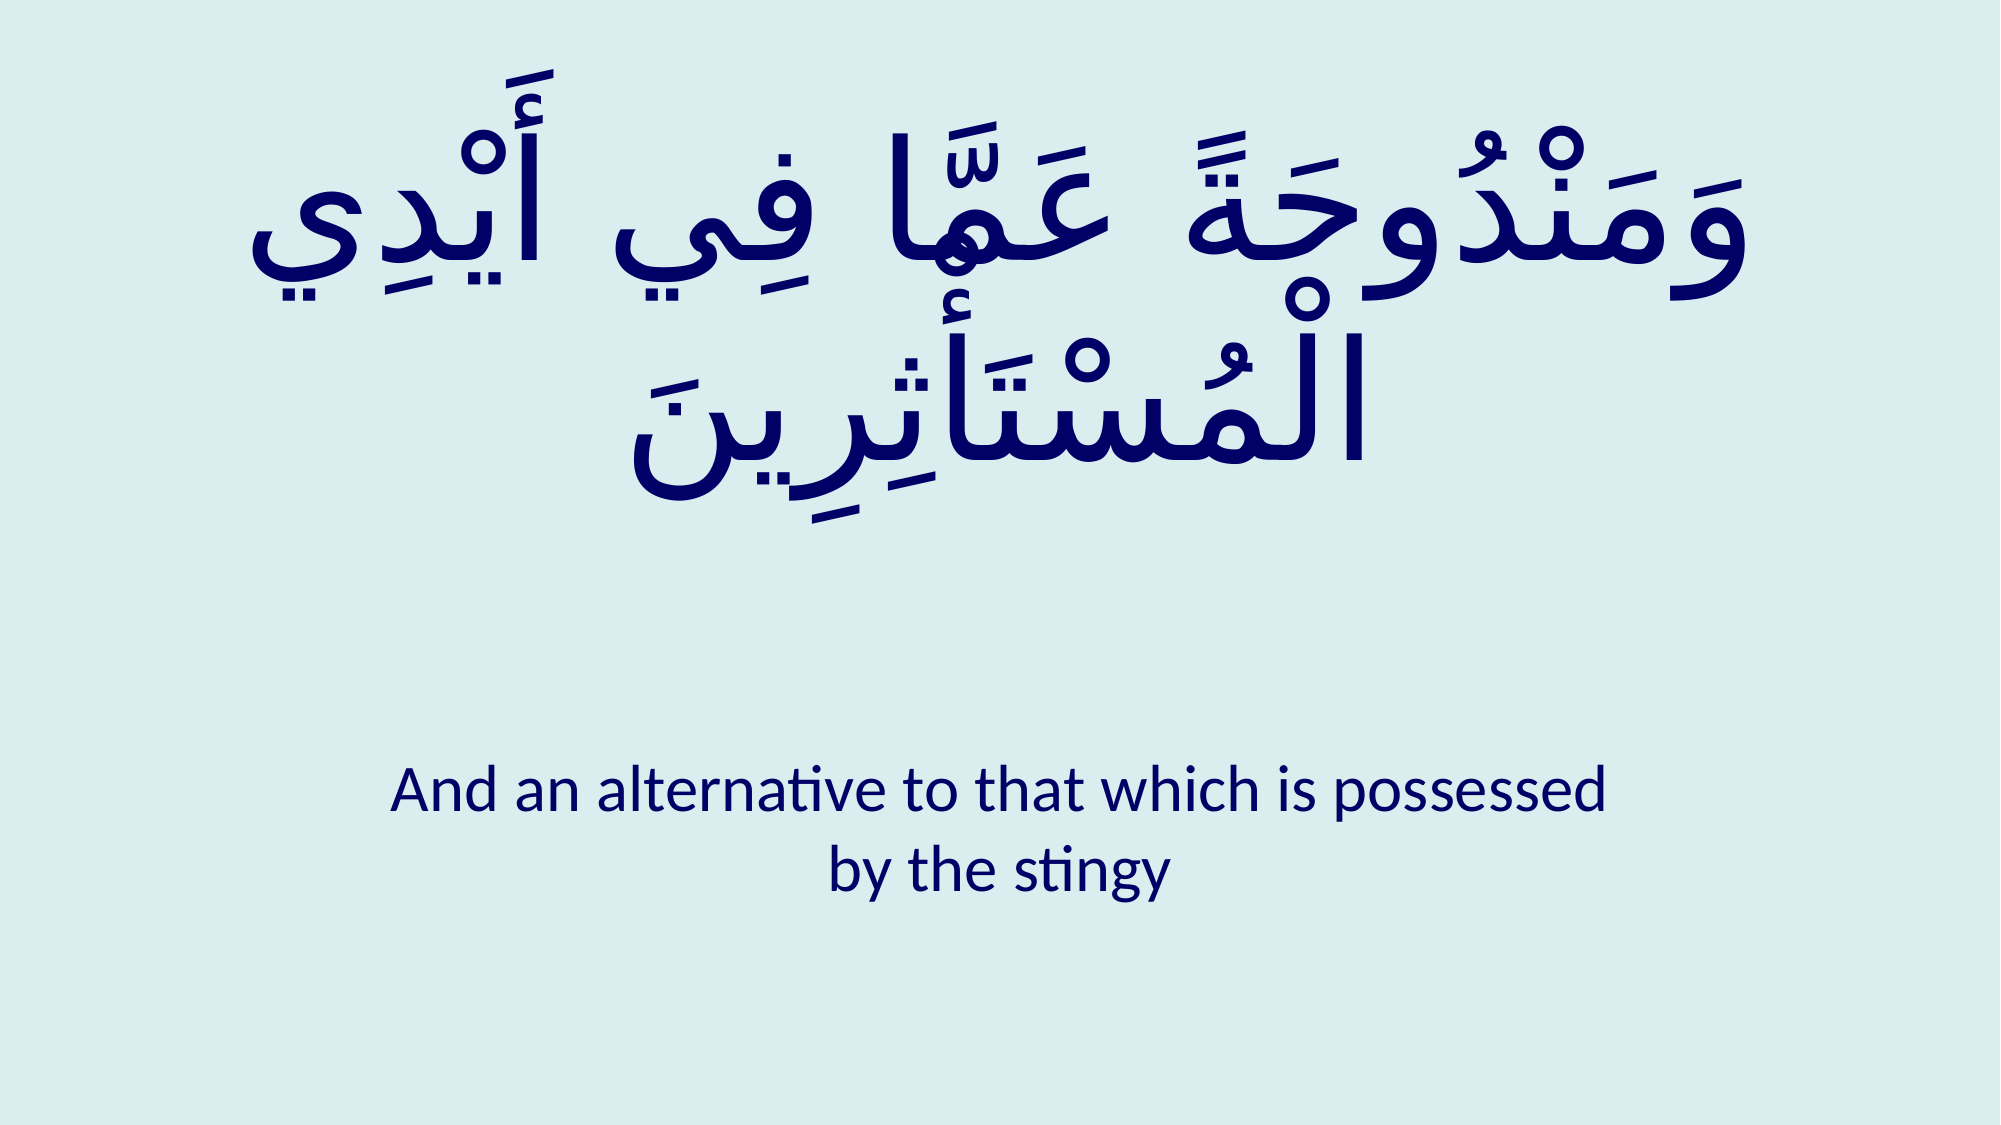

# وَمَنْدُوحَةً عَمَّا فِي أَيْدِي الْمُسْتَأْثِرِينَ
And an alternative to that which is possessed by the stingy